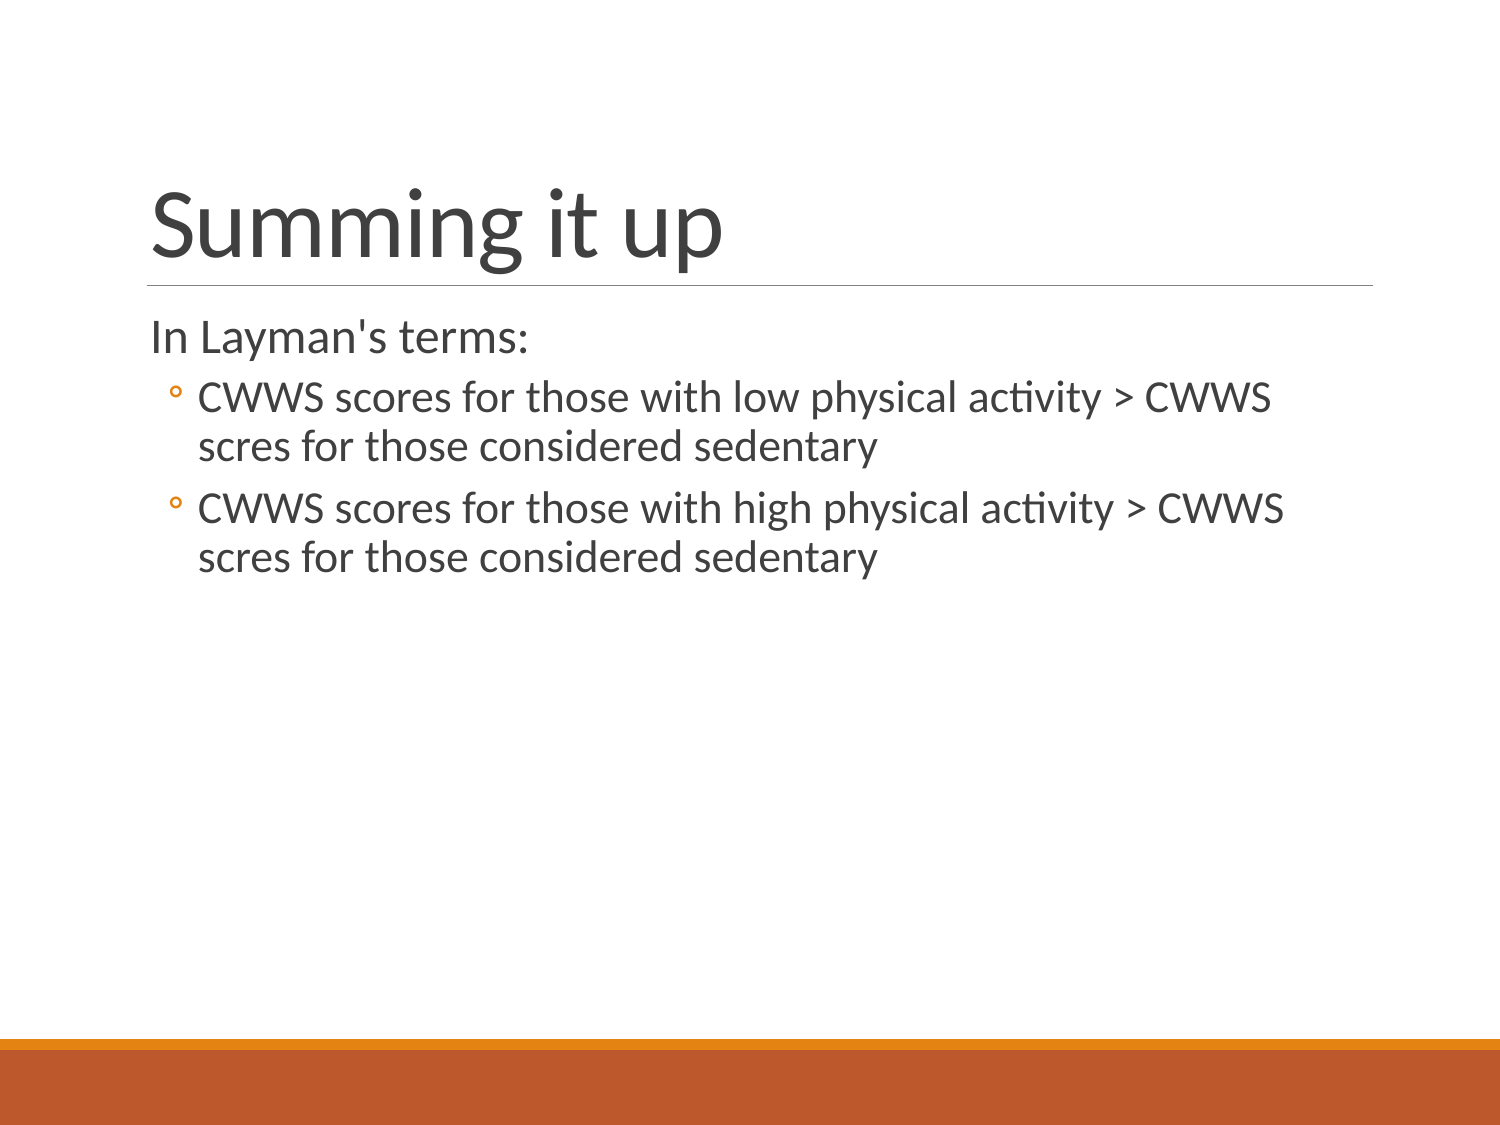

# Summing it up
In Layman's terms:
CWWS scores for those with low physical activity > CWWS scres for those considered sedentary
CWWS scores for those with high physical activity > CWWS scres for those considered sedentary